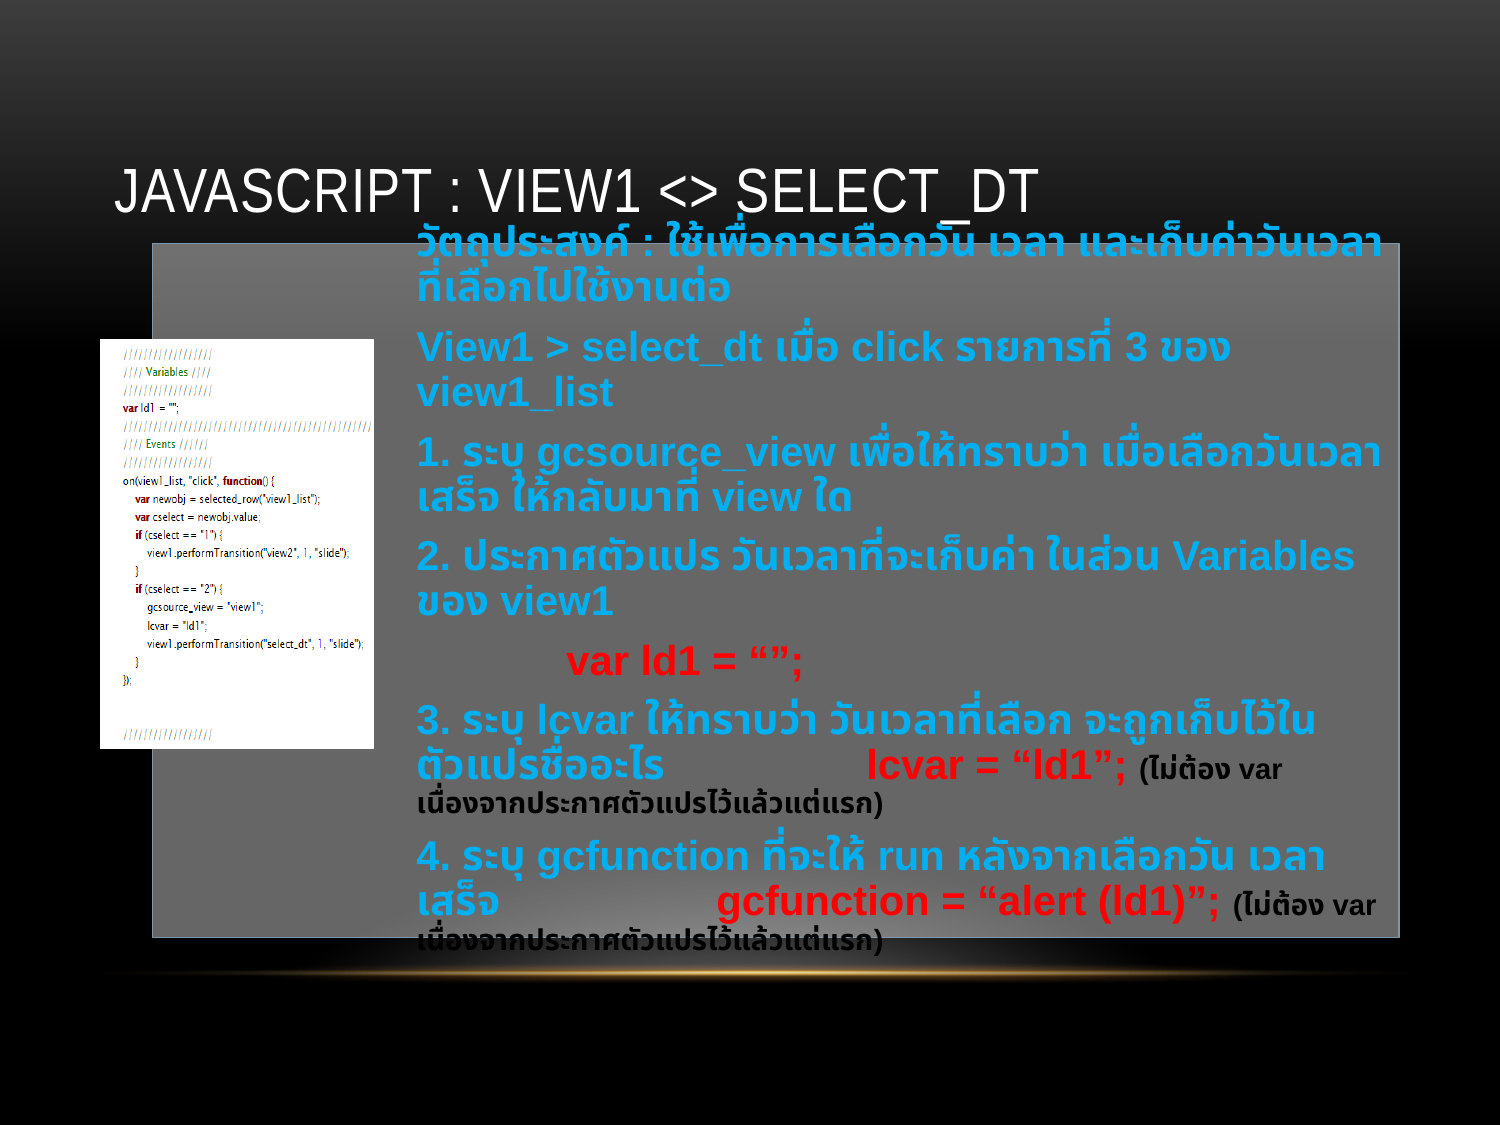

# Javascript : view1 <> select_dt

วัตถุประสงค์ : ใช้เพื่อการเลือกวัน เวลา และเก็บค่าวันเวลาที่เลือกไปใช้งานต่อ
View1 > select_dt เมื่อ click รายการที่ 3 ของ view1_list
1. ระบุ gcsource_view เพื่อให้ทราบว่า เมื่อเลือกวันเวลาเสร็จ ให้กลับมาที่ view ใด
2. ประกาศตัวแปร วันเวลาที่จะเก็บค่า ในส่วน Variables ของ view1
	var ld1 = “”;
3. ระบุ lcvar ให้ทราบว่า วันเวลาที่เลือก จะถูกเก็บไว้ในตัวแปรชื่ออะไร 		lcvar = “ld1”; (ไม่ต้อง var เนื่องจากประกาศตัวแปรไว้แล้วแต่แรก)
4. ระบุ gcfunction ที่จะให้ run หลังจากเลือกวัน เวลาเสร็จ 		gcfunction = “alert (ld1)”; (ไม่ต้อง var เนื่องจากประกาศตัวแปรไว้แล้วแต่แรก)